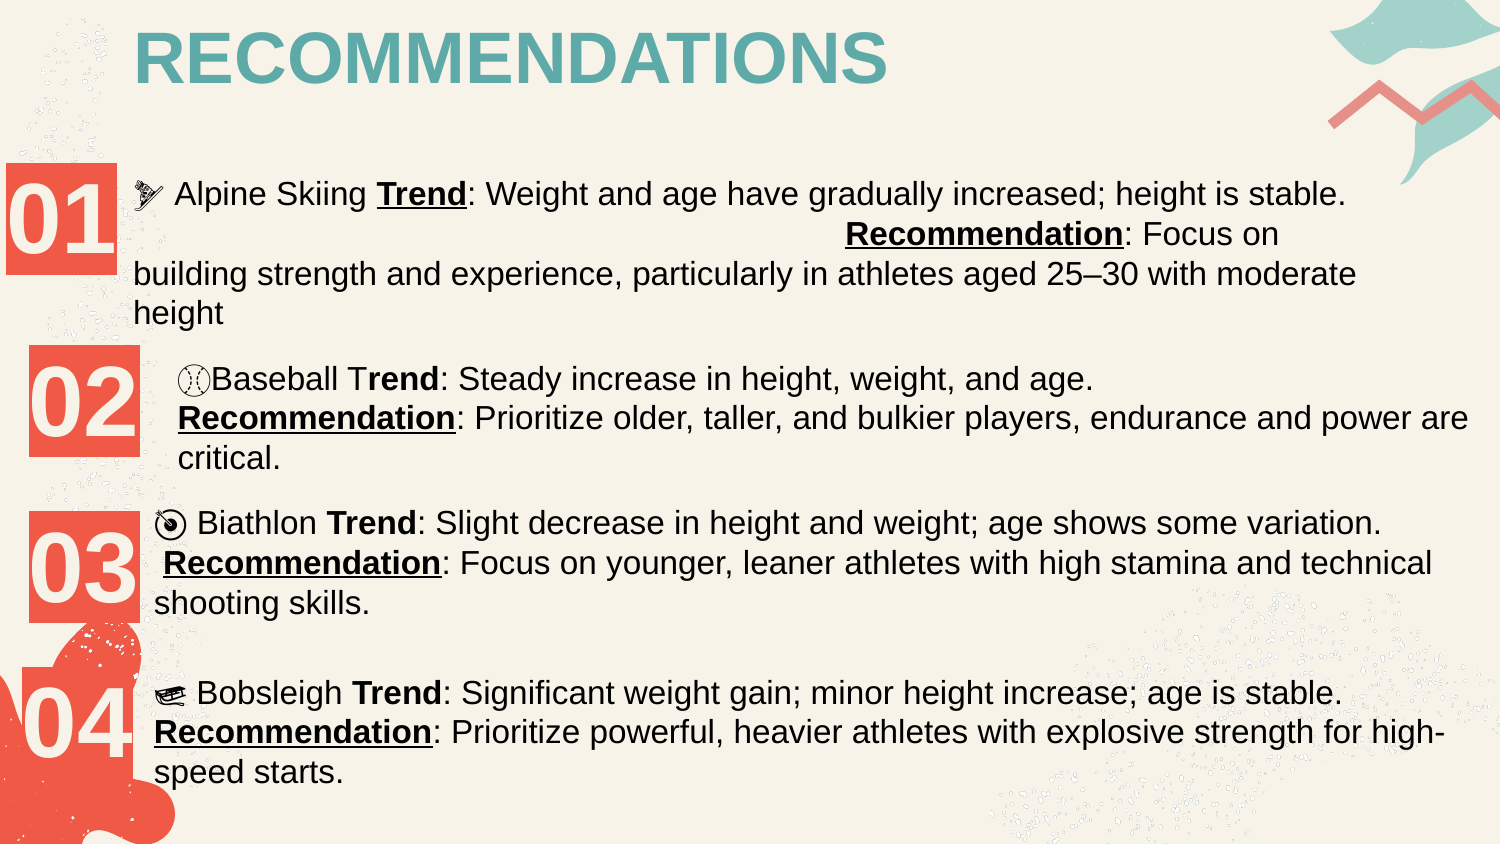

Include qualitative factors: sports culture, climate, historical context.

# RECOMMENDATIONS
01
🎿 Alpine Skiing Trend: Weight and age have gradually increased; height is stable.                                                                                   Recommendation: Focus on building strength and experience, particularly in athletes aged 25–30 with moderate height

02
⚾Baseball Trend: Steady increase in height, weight, and age.                             Recommendation: Prioritize older, taller, and bulkier players, endurance and power are
critical.

🎯 Biathlon Trend: Slight decrease in height and weight; age shows some variation.
 Recommendation: Focus on younger, leaner athletes with high stamina and technical
shooting skills.

03
04
🛷 Bobsleigh Trend: Significant weight gain; minor height increase; age is stable.
Recommendation: Prioritize powerful, heavier athletes with explosive strength for high-speed starts.